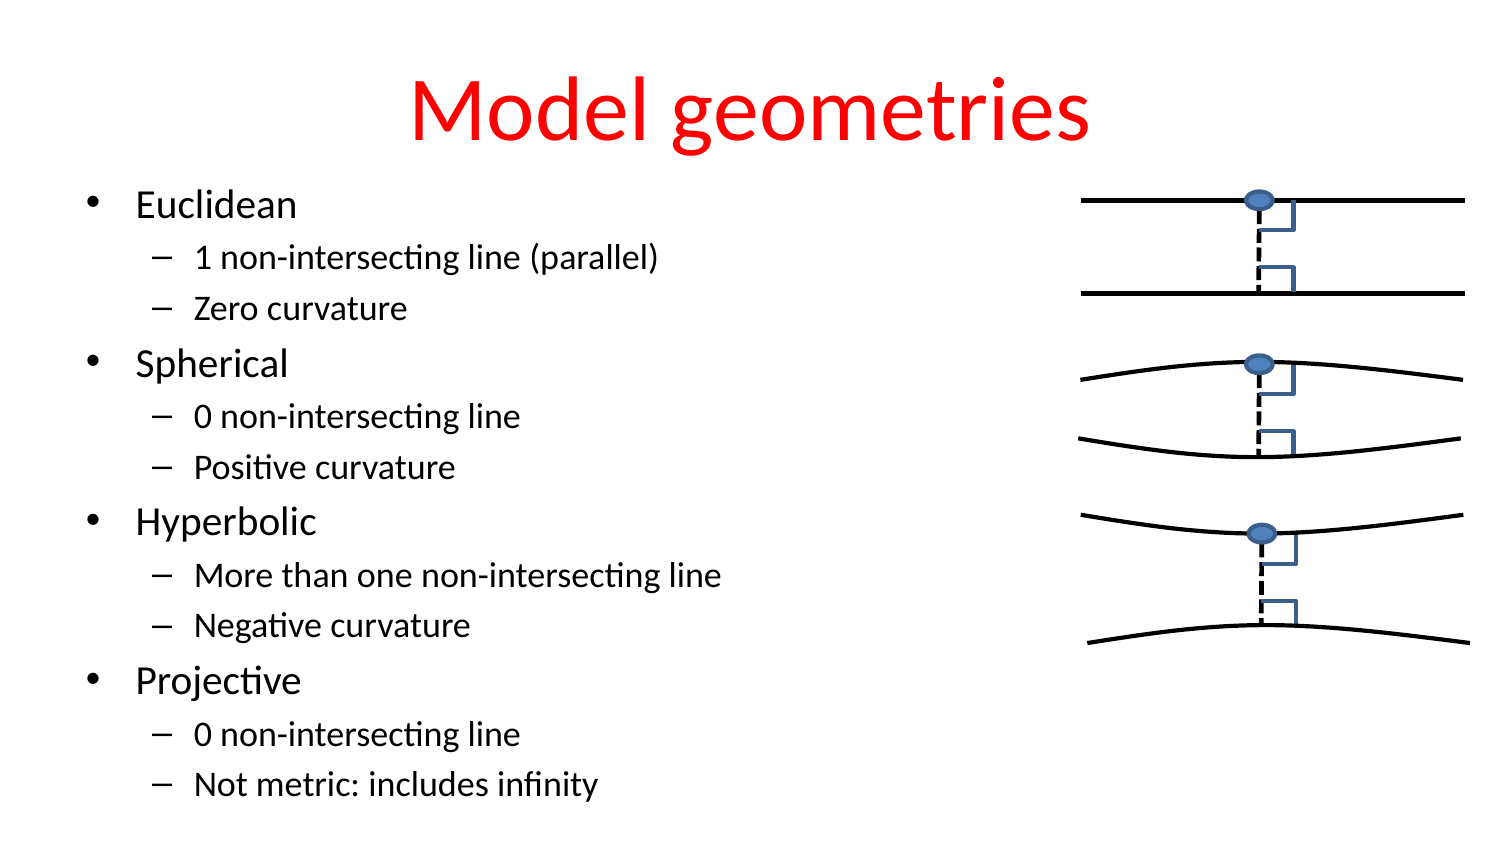

# Model geometries
Euclidean
1 non-intersecting line (parallel)
Zero curvature
Spherical
0 non-intersecting line
Positive curvature
Hyperbolic
More than one non-intersecting line
Negative curvature
Projective
0 non-intersecting line
Not metric: includes infinity